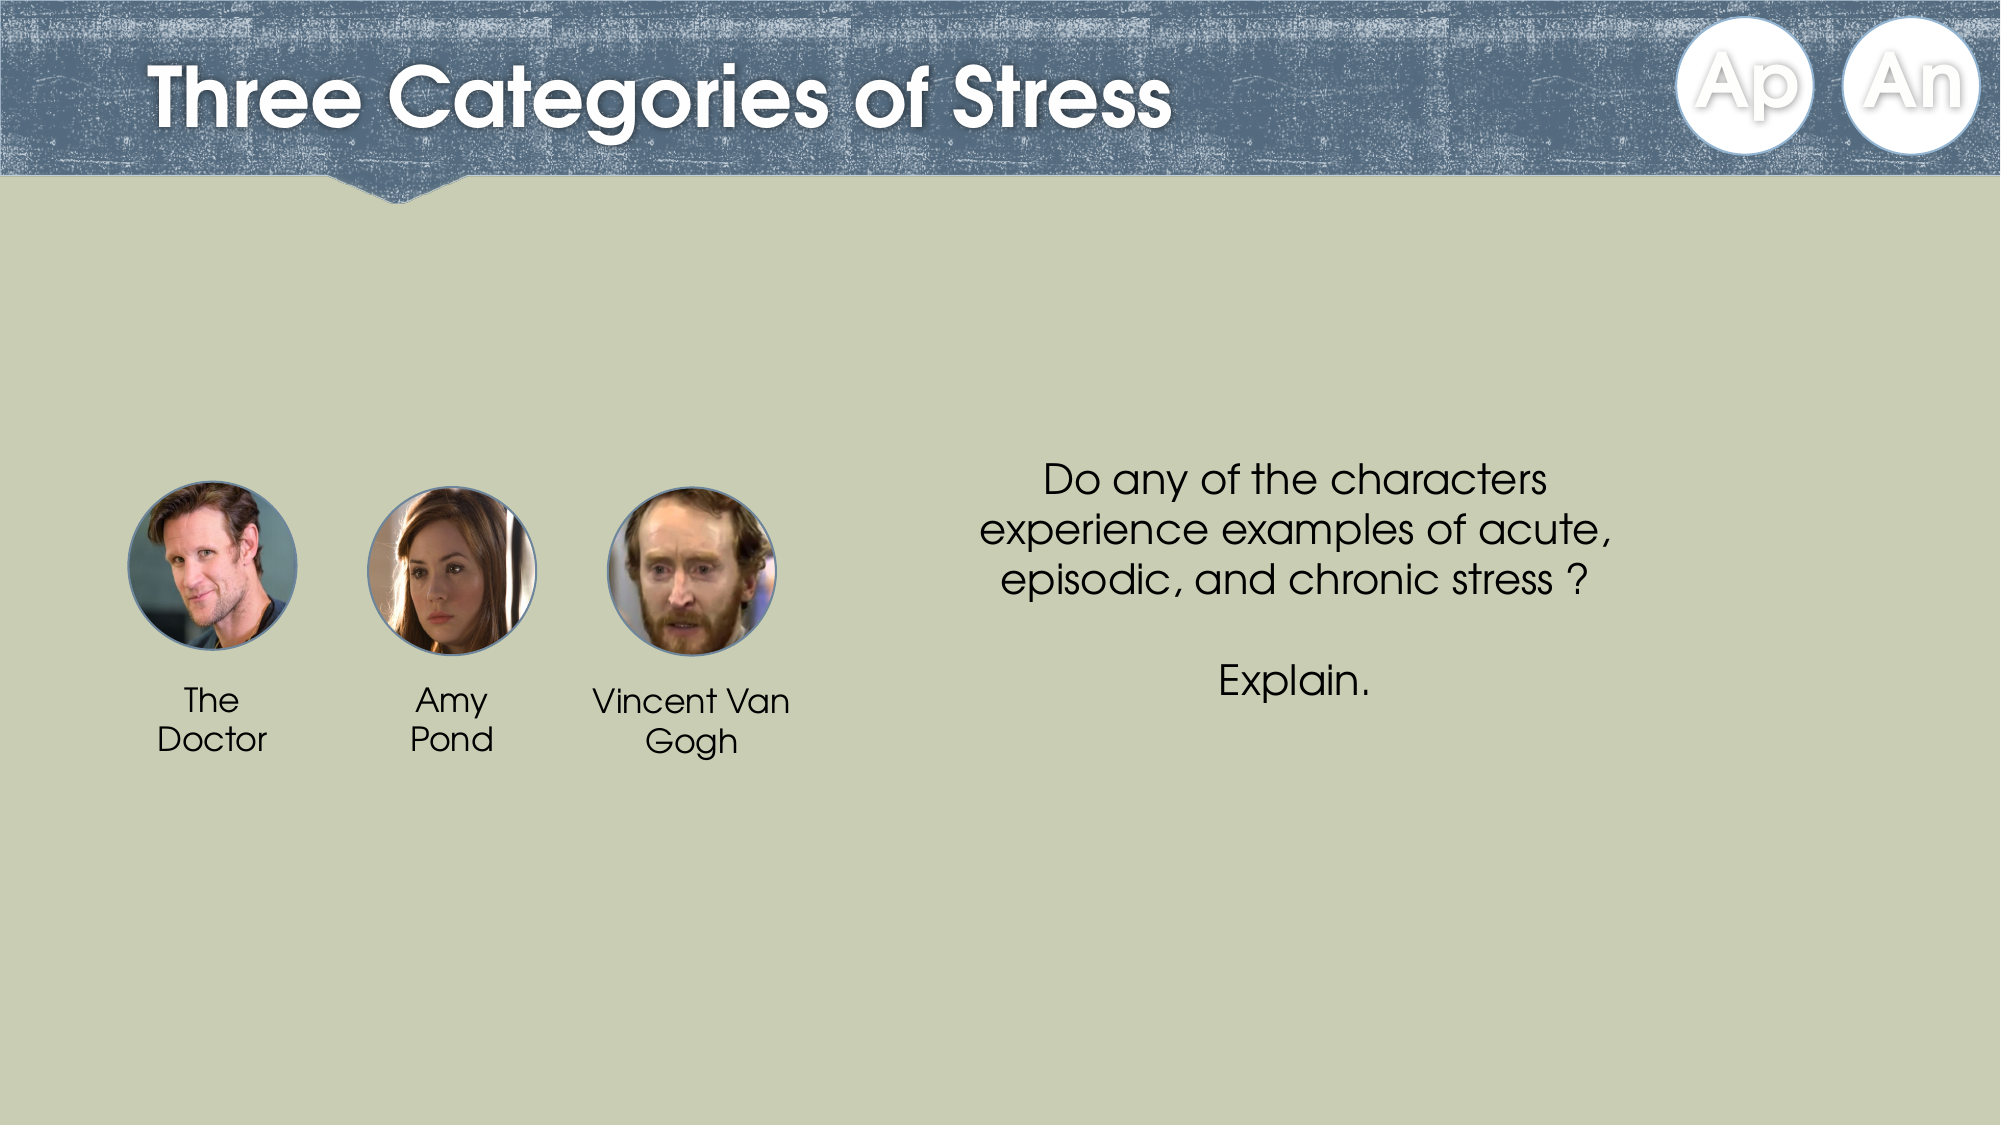

Ap

An
# Three Categories of Stress
Do any of the characters experience examples of acute, episodic, and chronic stress ?

Explain.

The
Doctor
Amy
Pond
Vincent Van Gogh